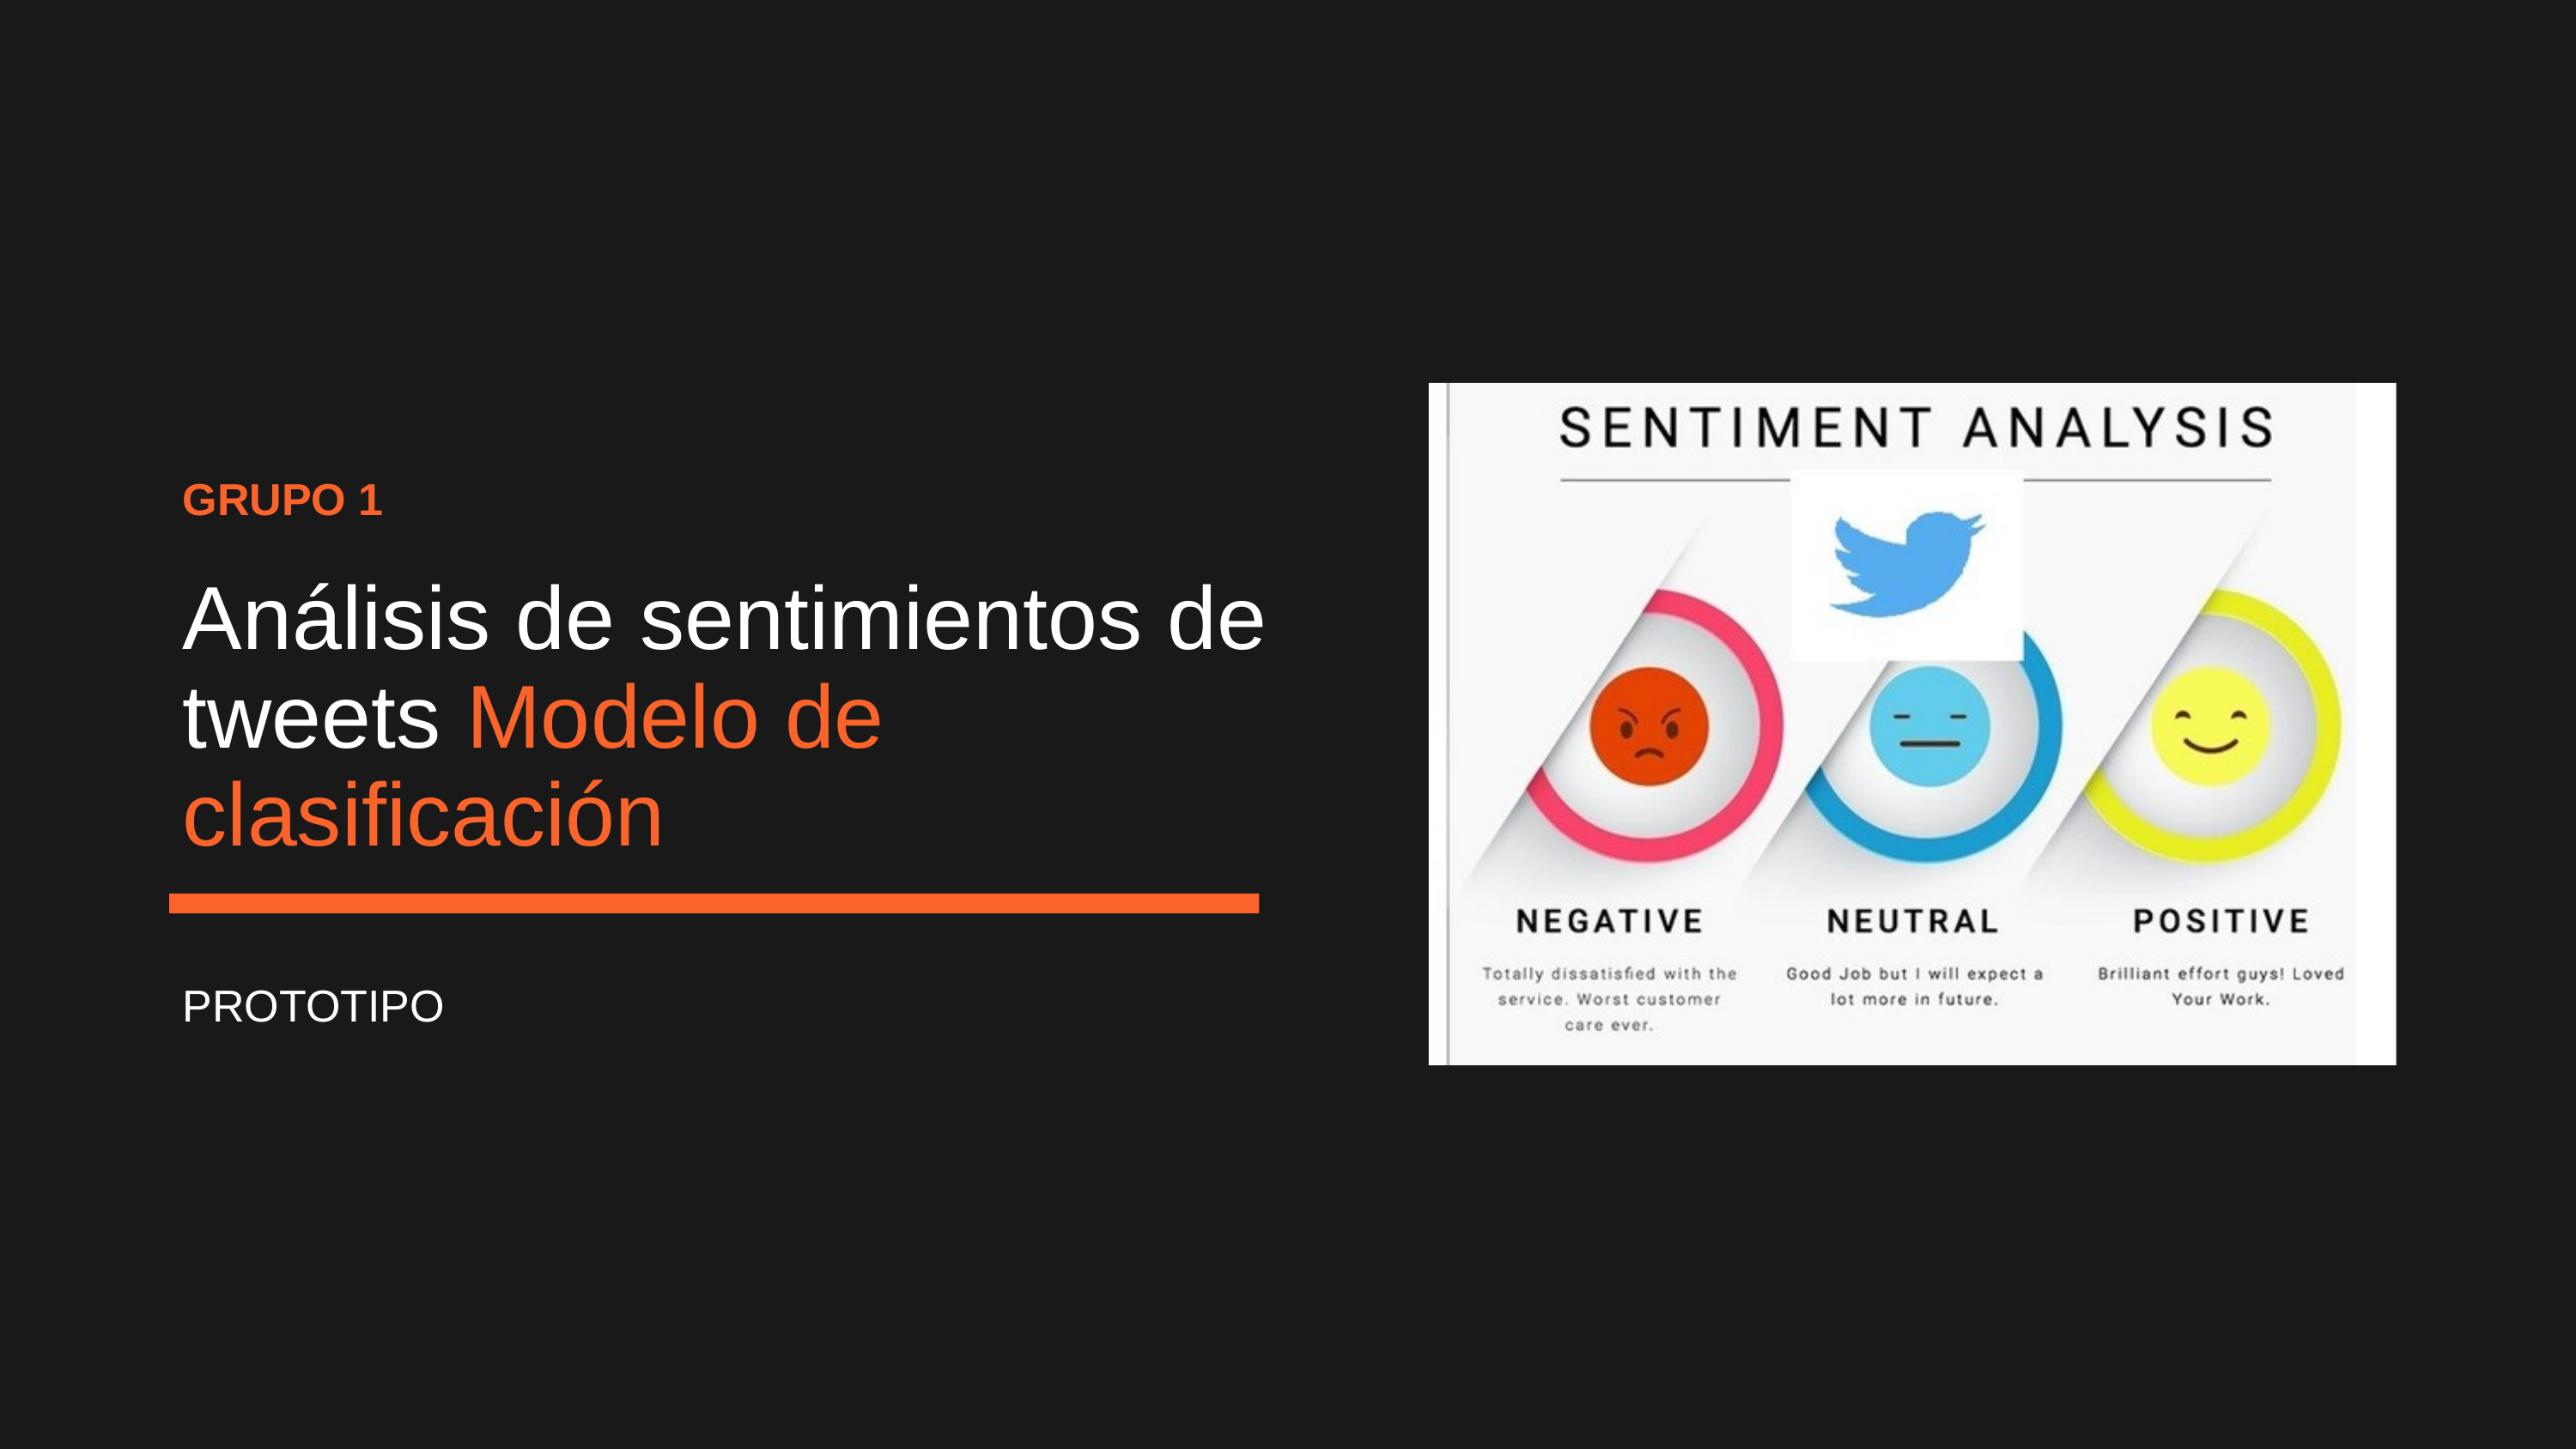

GRUPO 1
Análisis de sentimientos de tweets Modelo de clasificación

PROTOTIPO